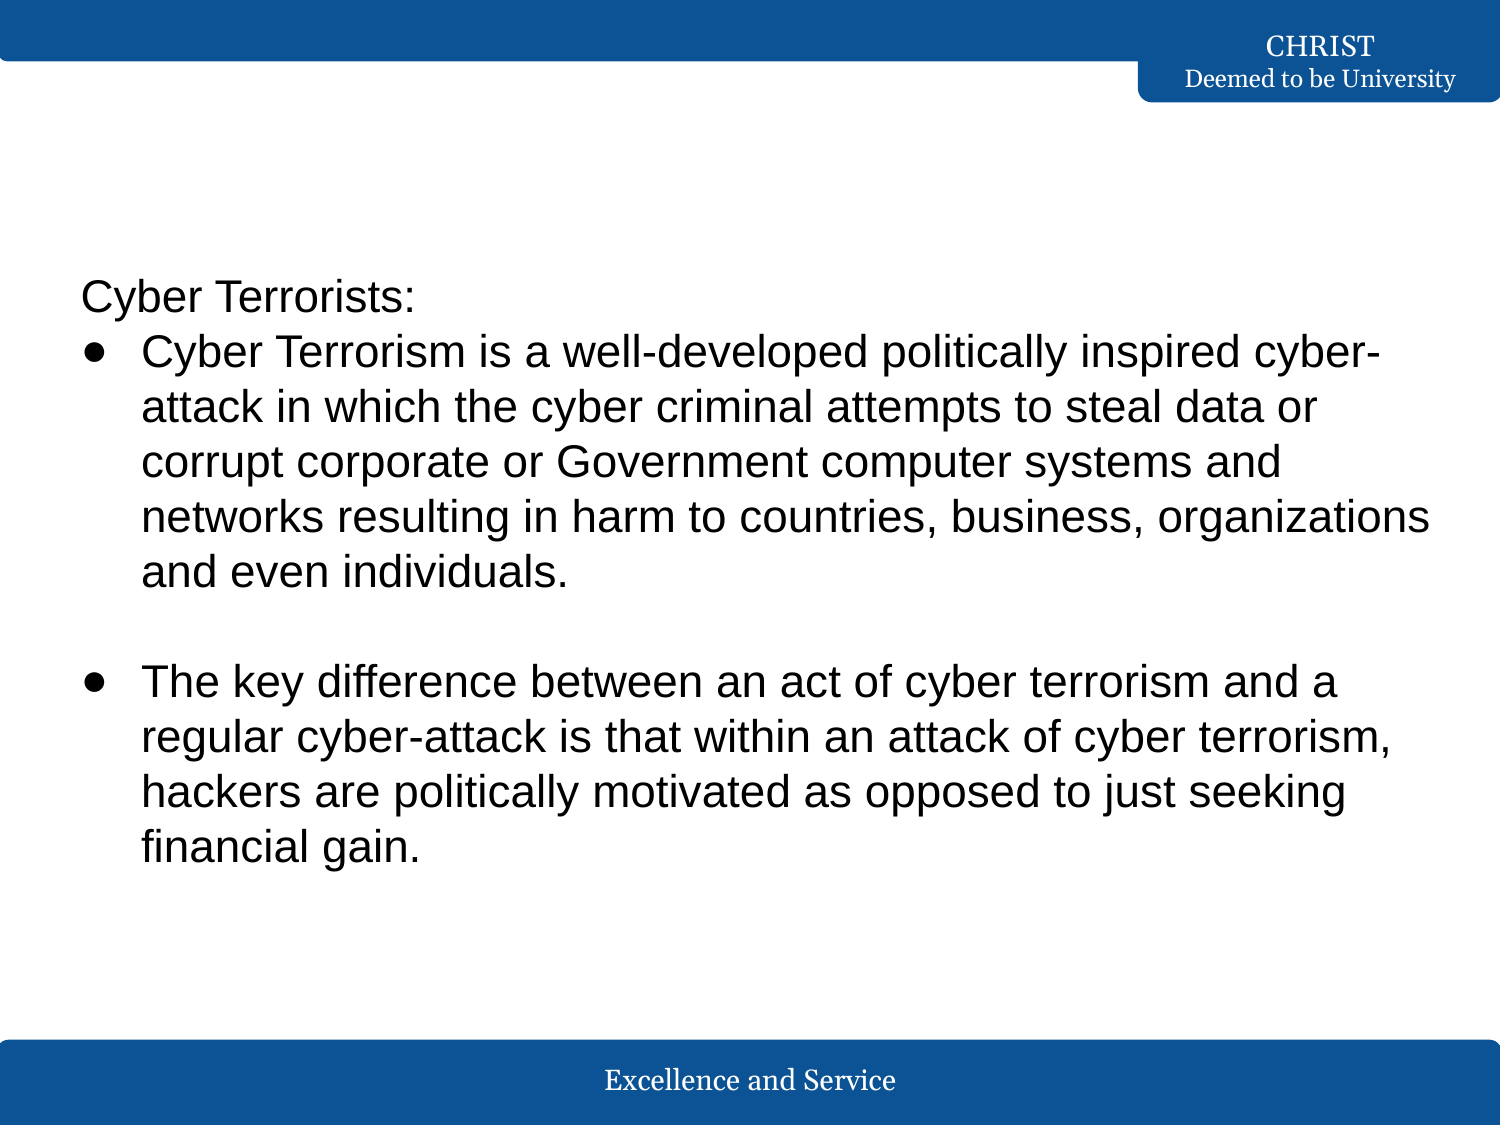

#
Cyber Terrorists:
Cyber Terrorism is a well-developed politically inspired cyber-attack in which the cyber criminal attempts to steal data or corrupt corporate or Government computer systems and networks resulting in harm to countries, business, organizations and even individuals.

The key difference between an act of cyber terrorism and a regular cyber-attack is that within an attack of cyber terrorism, hackers are politically motivated as opposed to just seeking financial gain.